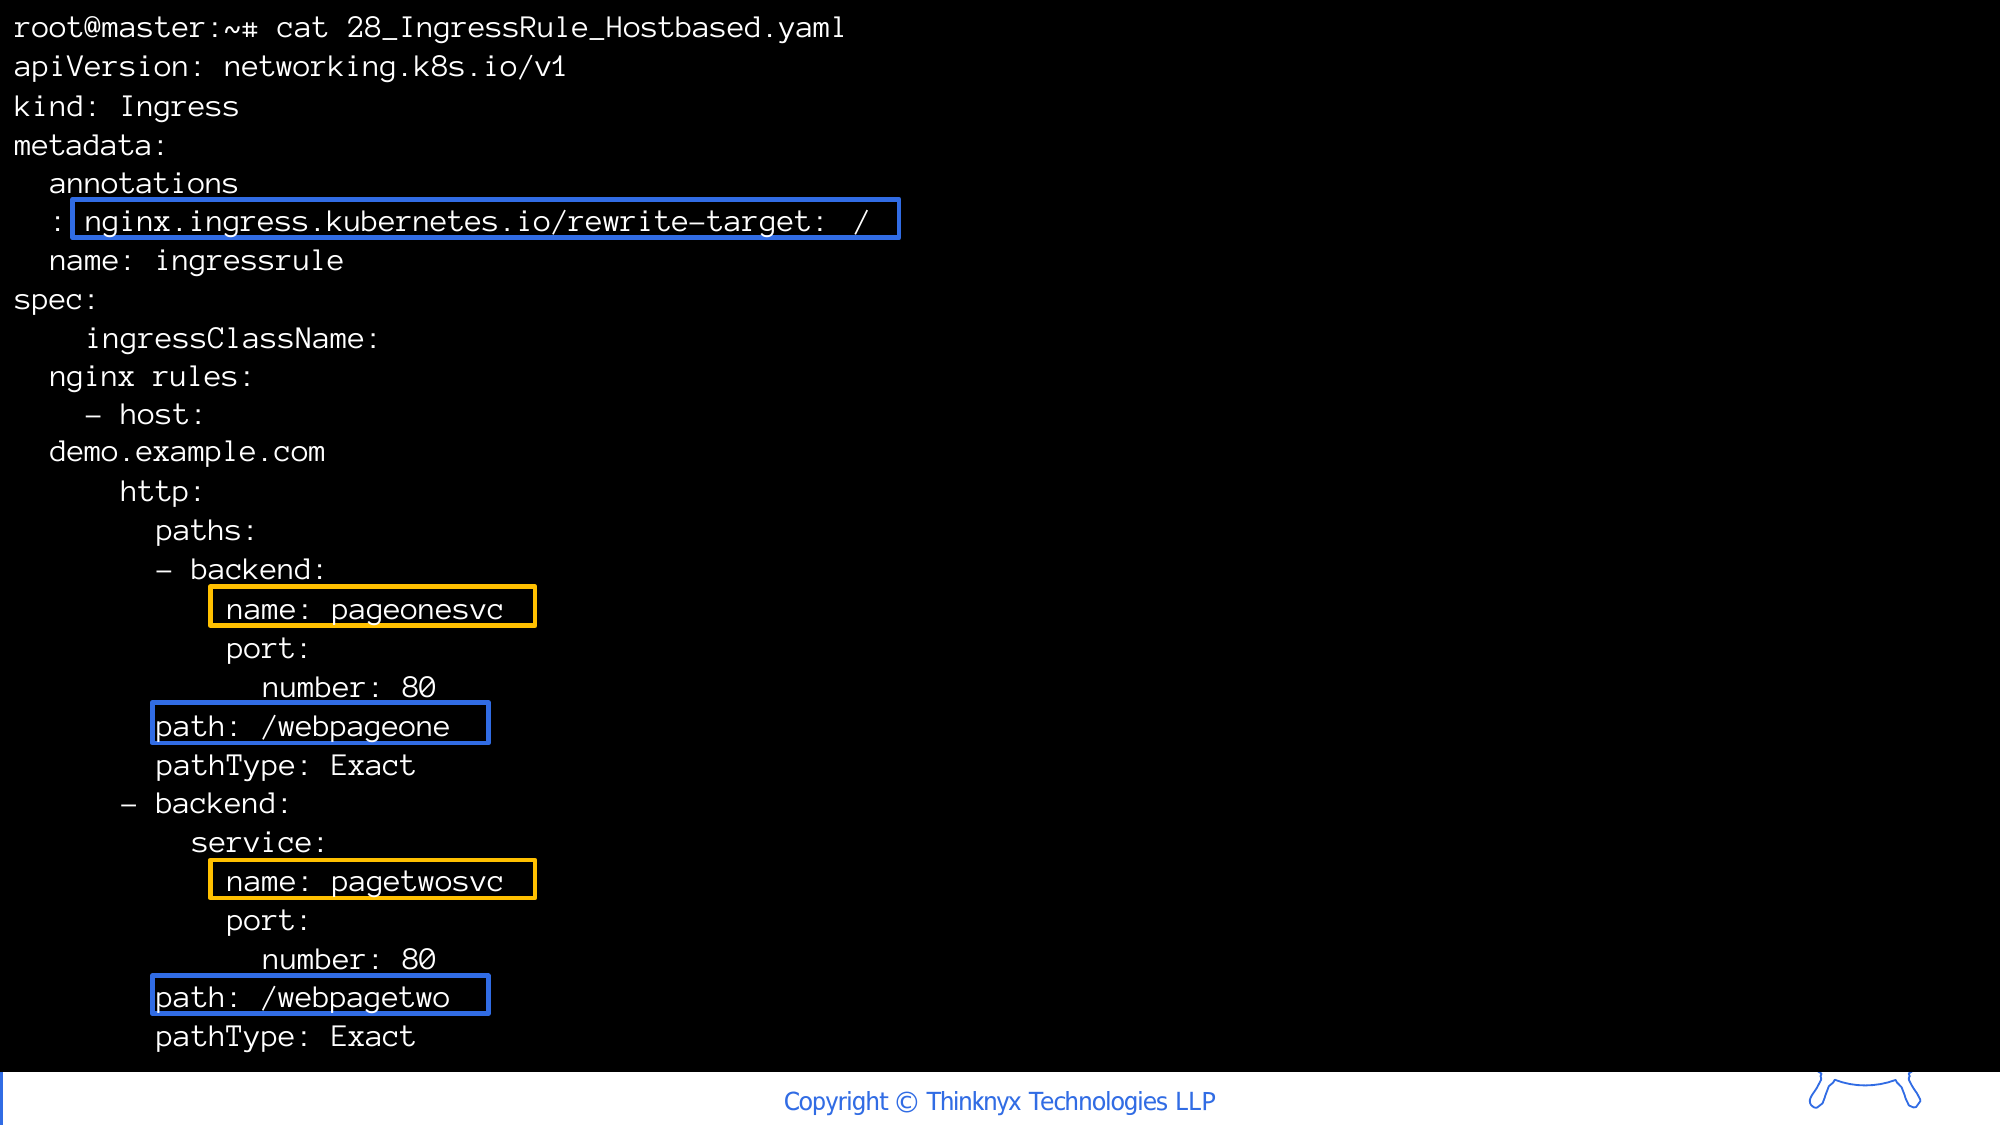

root@master:~# cat 28_IngressRule_Hostbased.yaml apiVersion: networking.k8s.io/v1
kind: Ingress metadata:
annotations:
nginx.ingress.kubernetes.io/rewrite-target: /
name: ingressrule spec:
ingressClassName: nginx rules:
- host: demo.example.com
http:
paths:
- backend:
service:
name: pageonesvc
port:
number: 80
path: /webpageone
pathType: Exact
- backend:
service:
name: pagetwosvc
port:
number: 80
path: /webpagetwo
pathType: Exact
Copyright © Thinknyx Technologies LLP